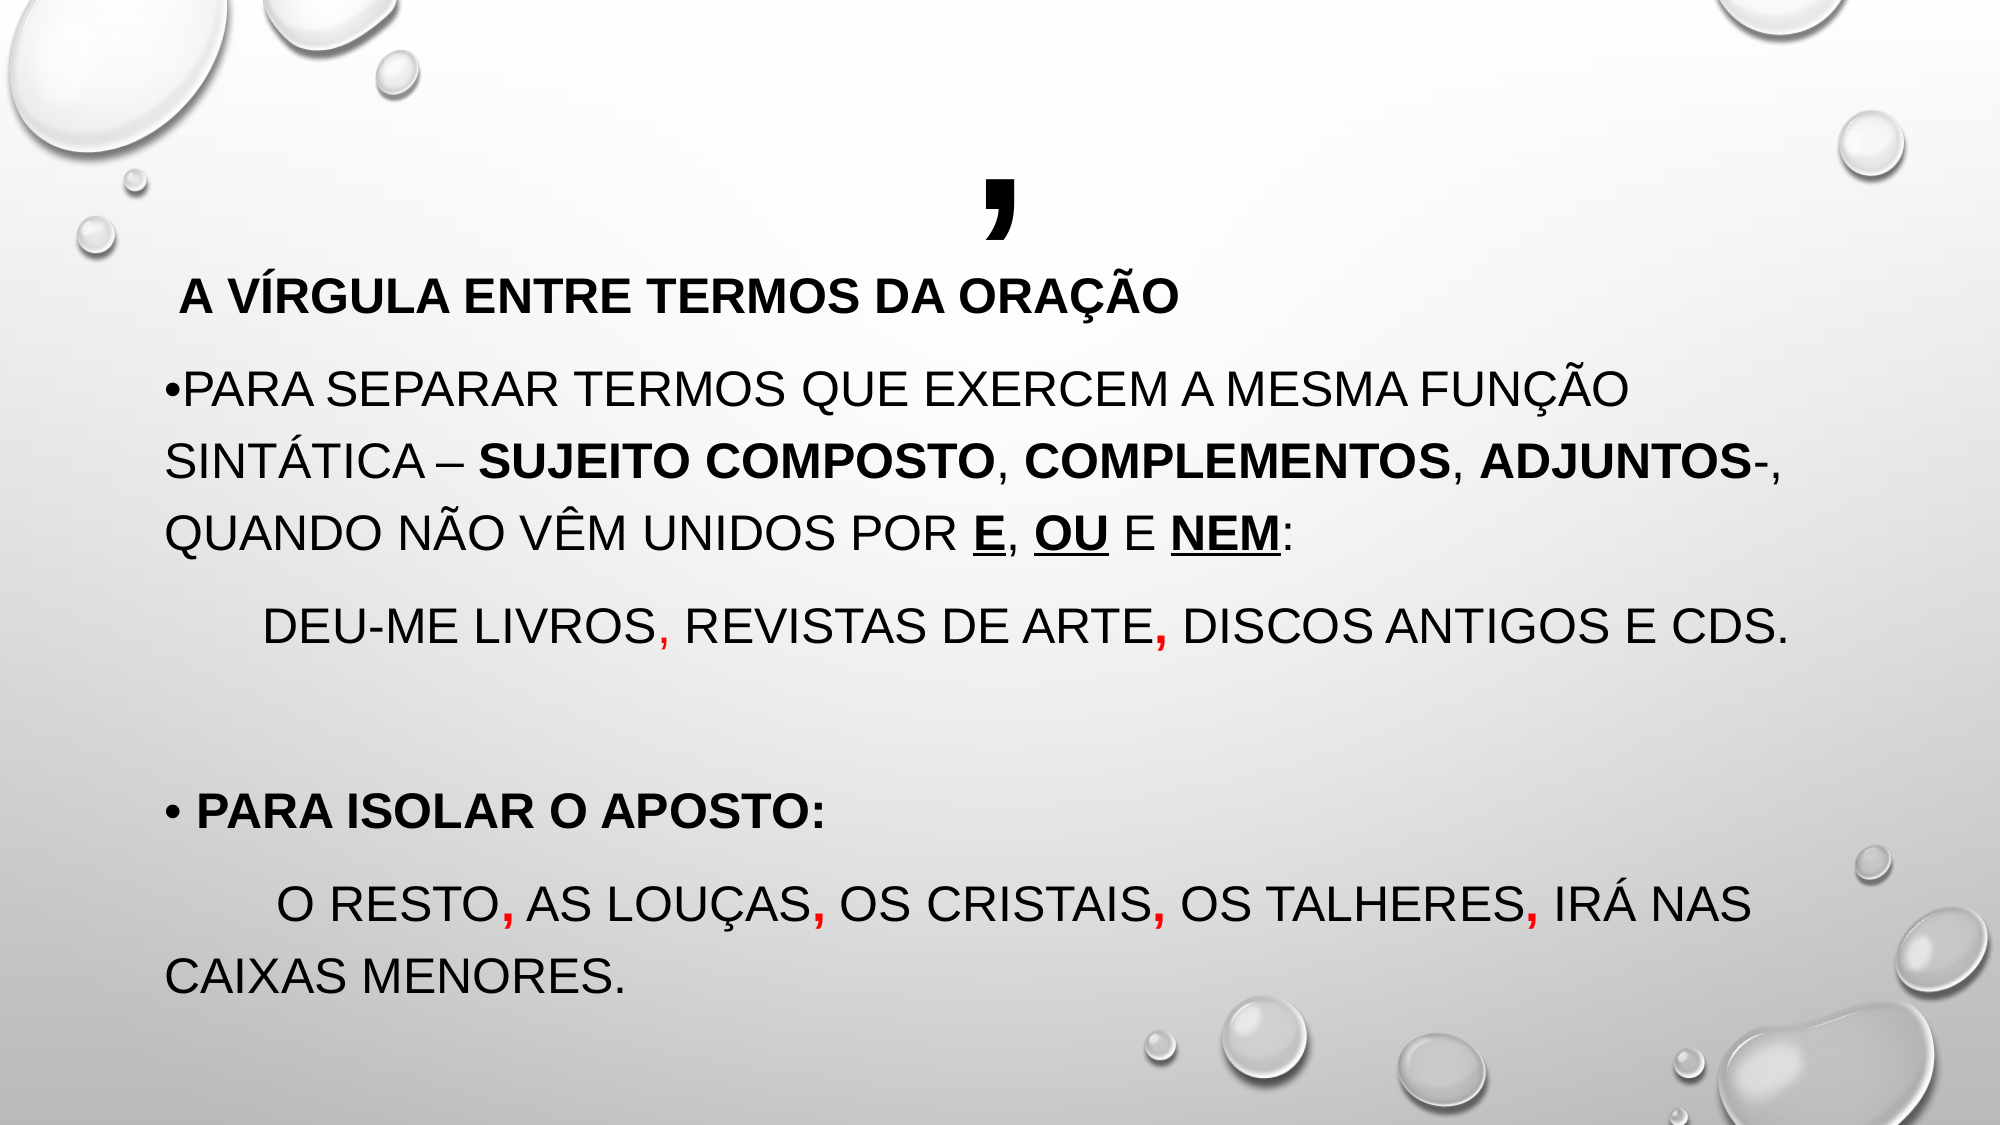

# ,
 A vírgula entre termos da oração
•Para separar termos que exercem a mesma função sintática – sujeito composto, complementos, adjuntos-, quando não vêm unidos por e, ou e nem:
       Deu-me livros, revistas de arte, discos antigos e cdS.

• para isolar o aposto:
        O resto, as louças, os cristais, os talheres, irá nas caixas menores.